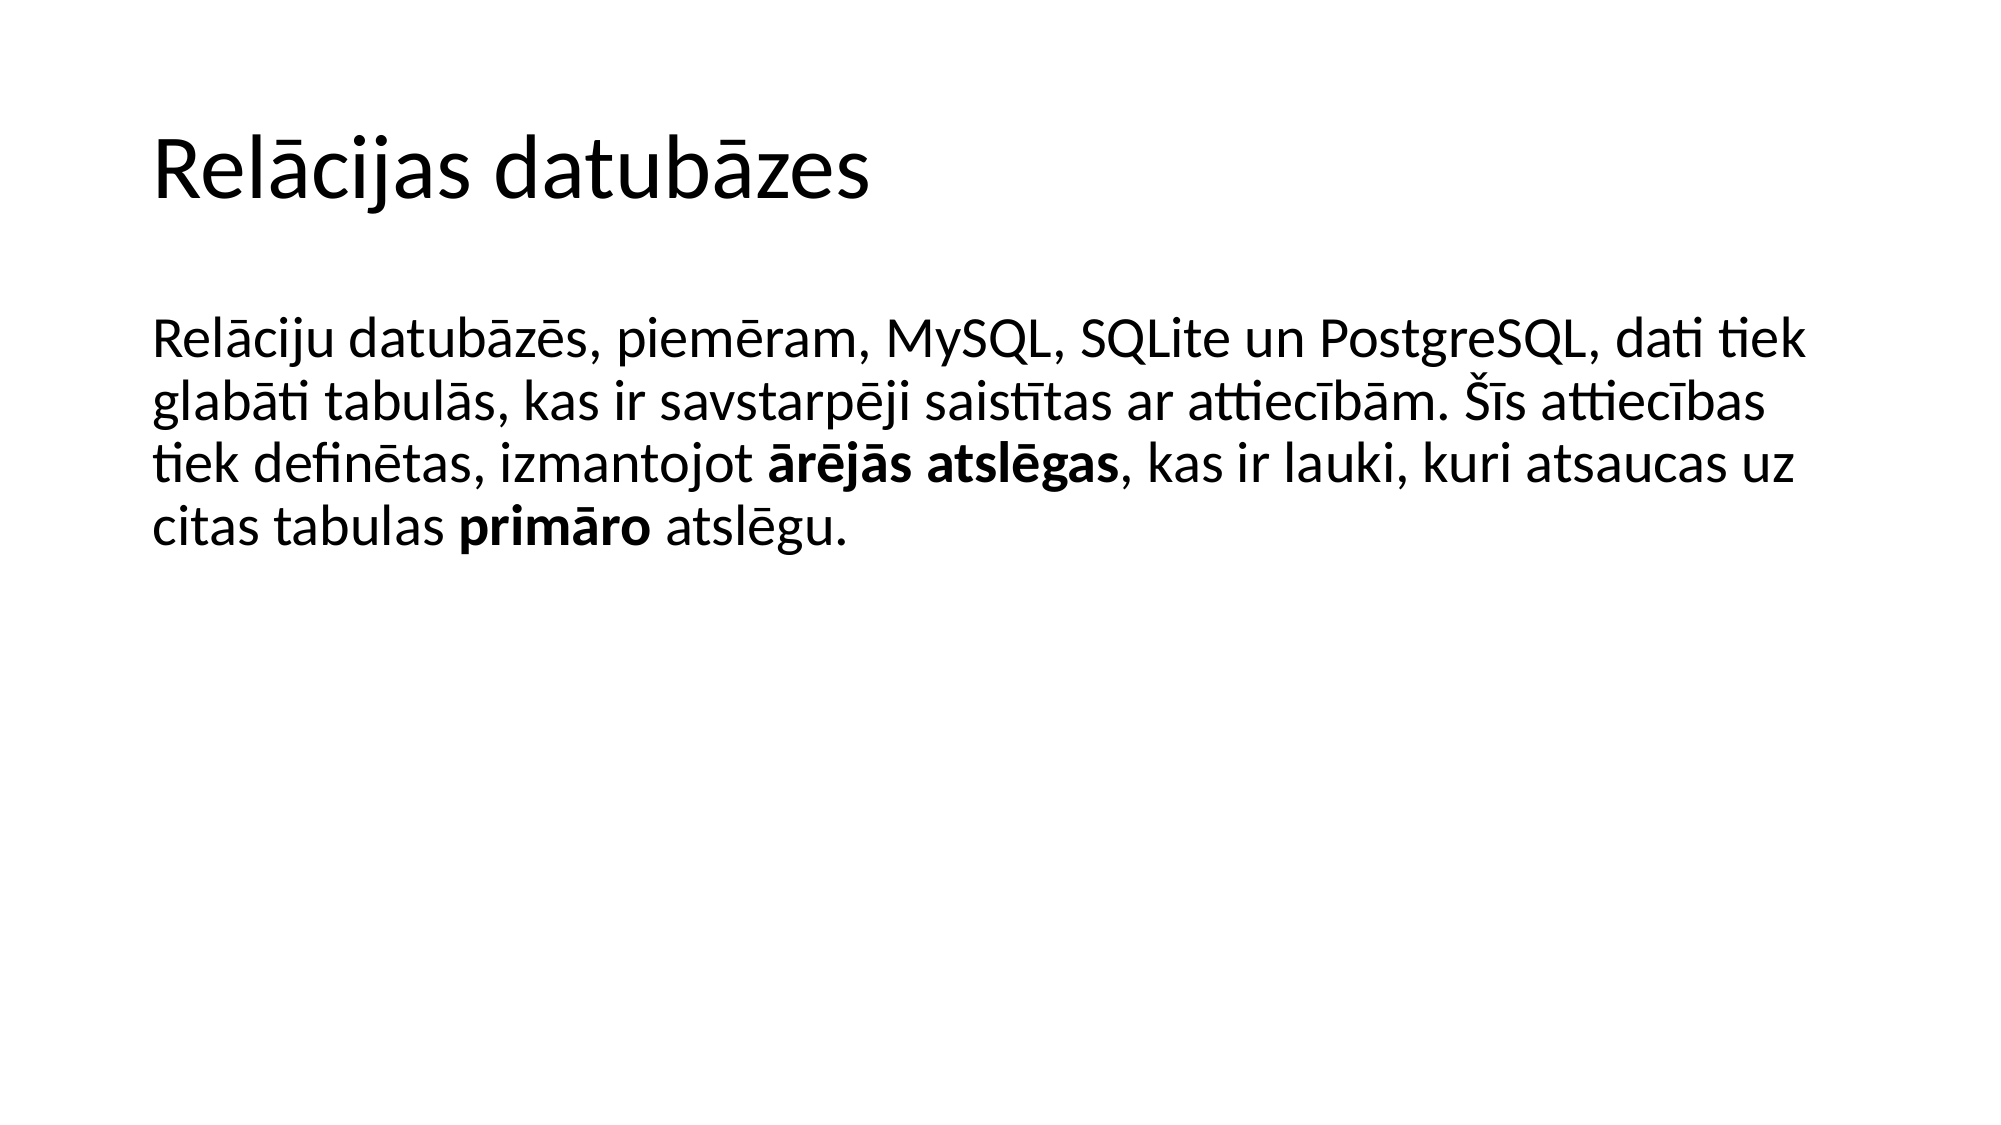

# Relācijas datubāzes
Relāciju datubāzēs, piemēram, MySQL, SQLite un PostgreSQL, dati tiek glabāti tabulās, kas ir savstarpēji saistītas ar attiecībām. Šīs attiecības tiek definētas, izmantojot ārējās atslēgas, kas ir lauki, kuri atsaucas uz citas tabulas primāro atslēgu.